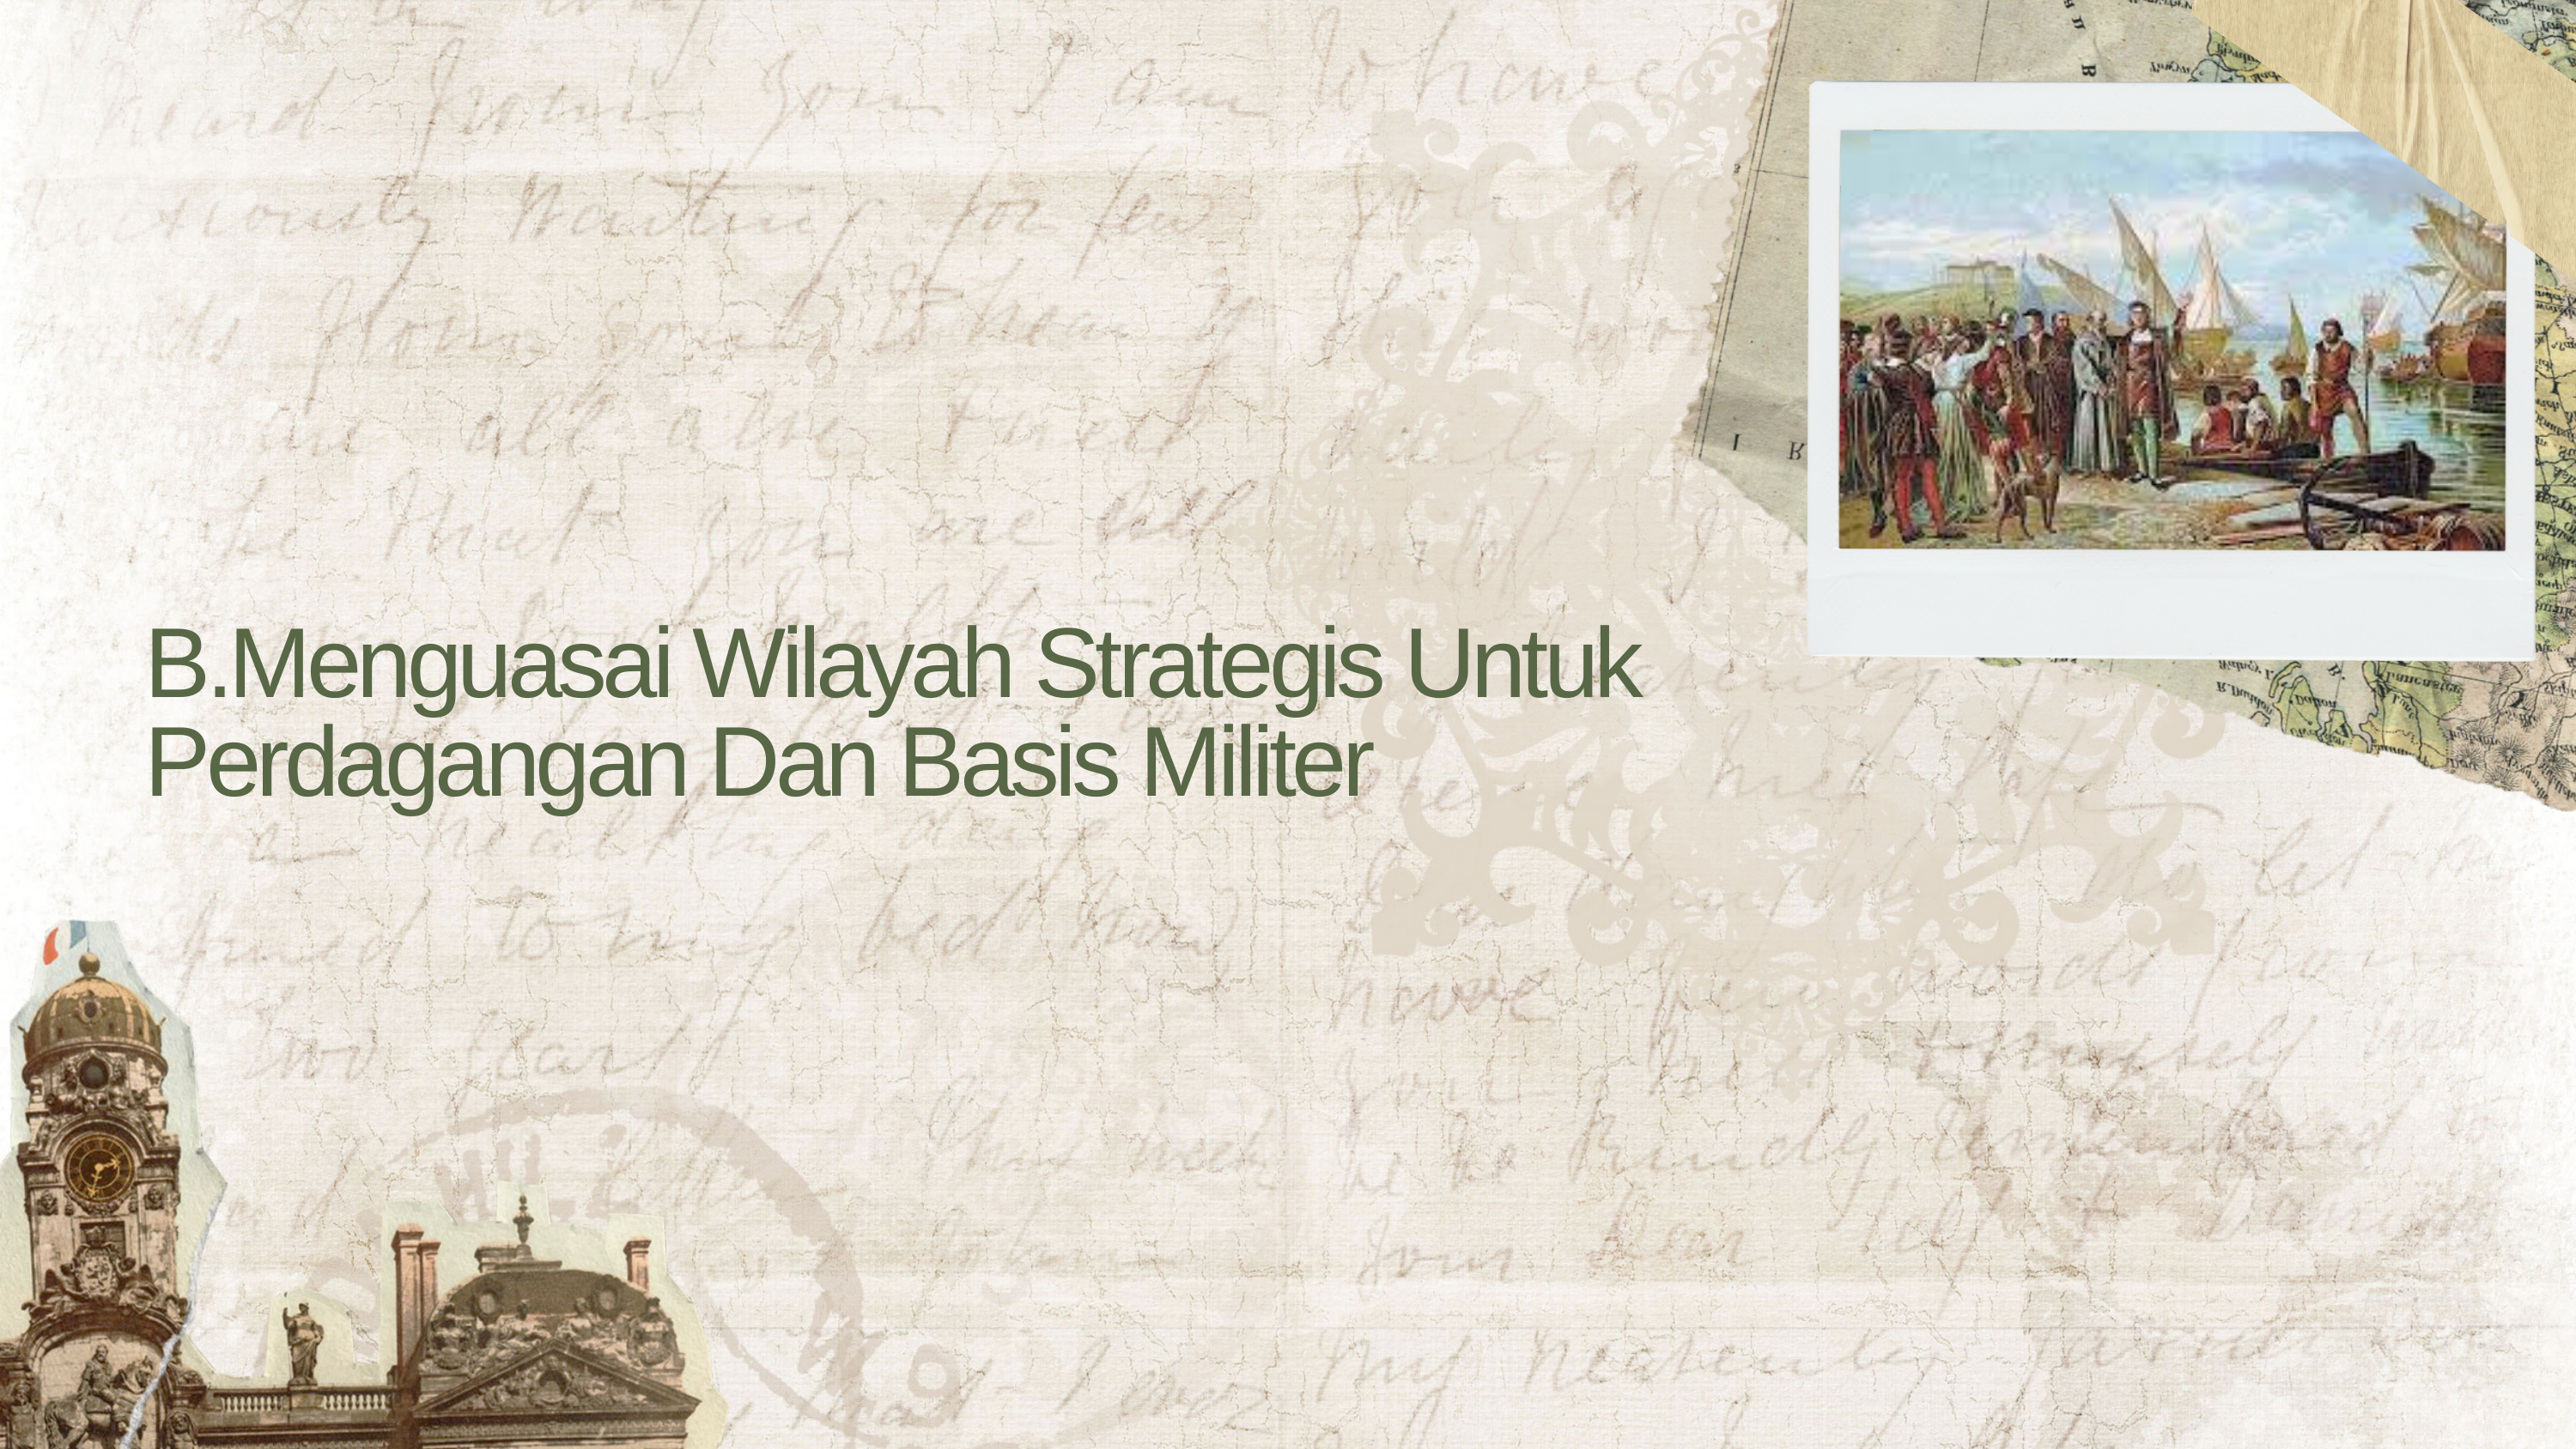

B.Menguasai Wilayah Strategis Untuk Perdagangan Dan Basis Militer